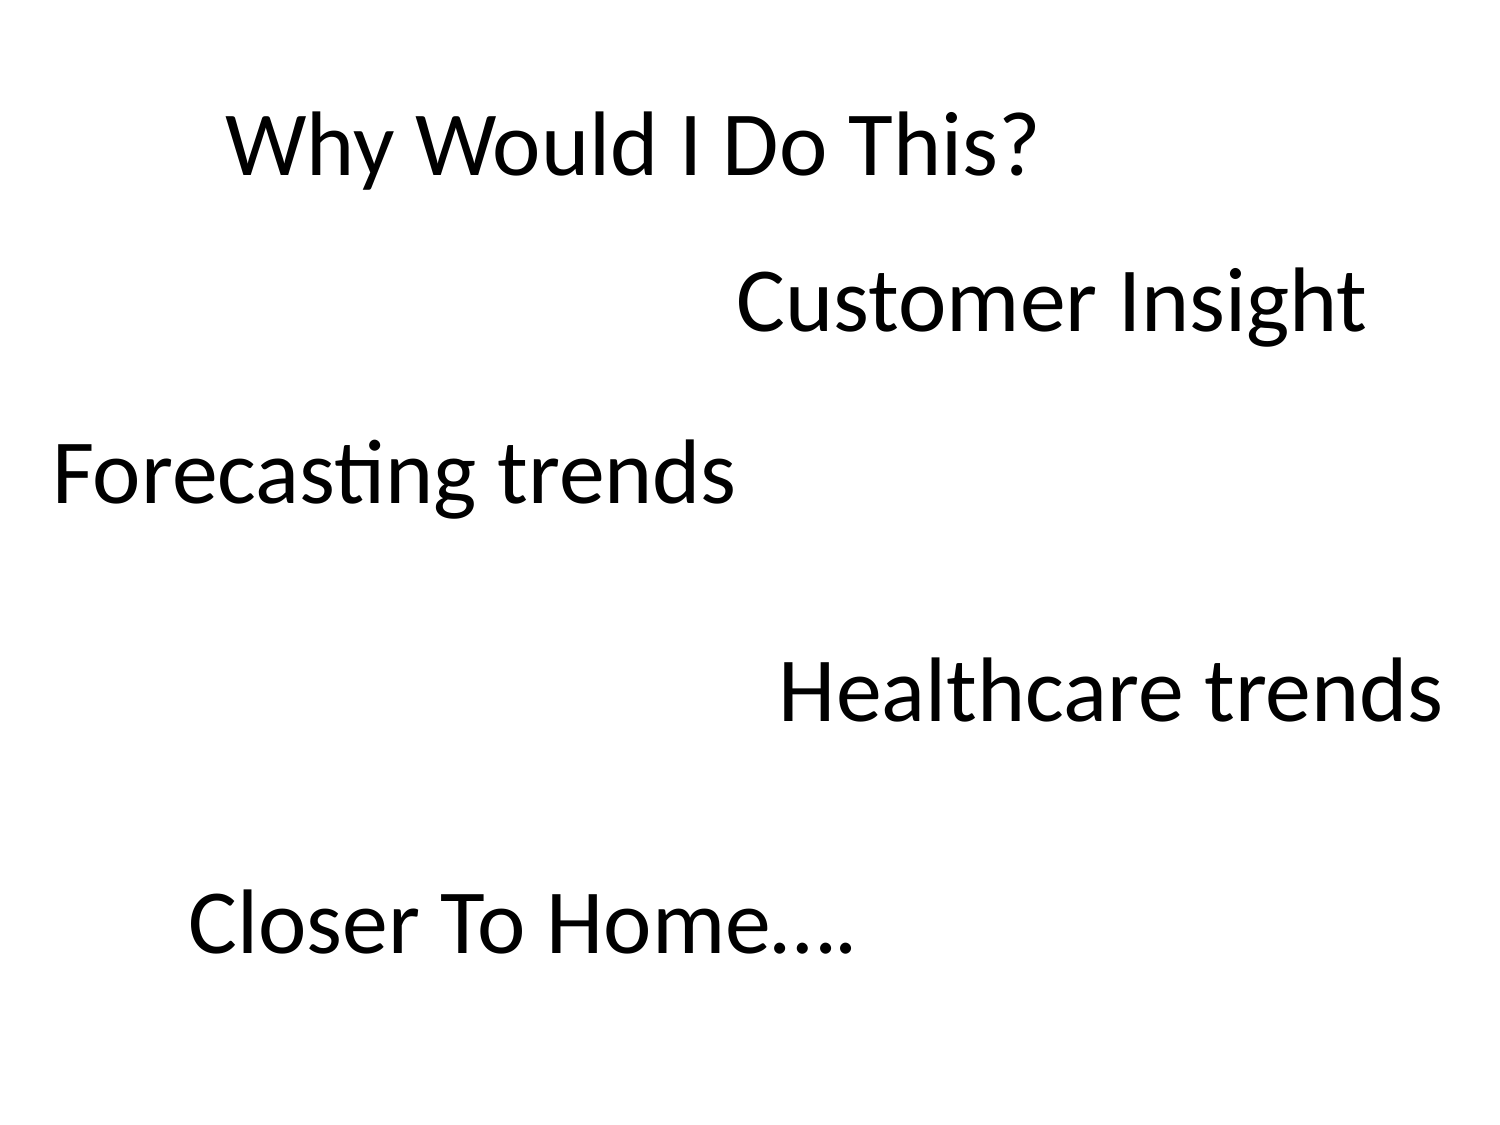

# Why Would I Do This?
Customer Insight

Forecasting trends

Healthcare trends

Closer To Home….